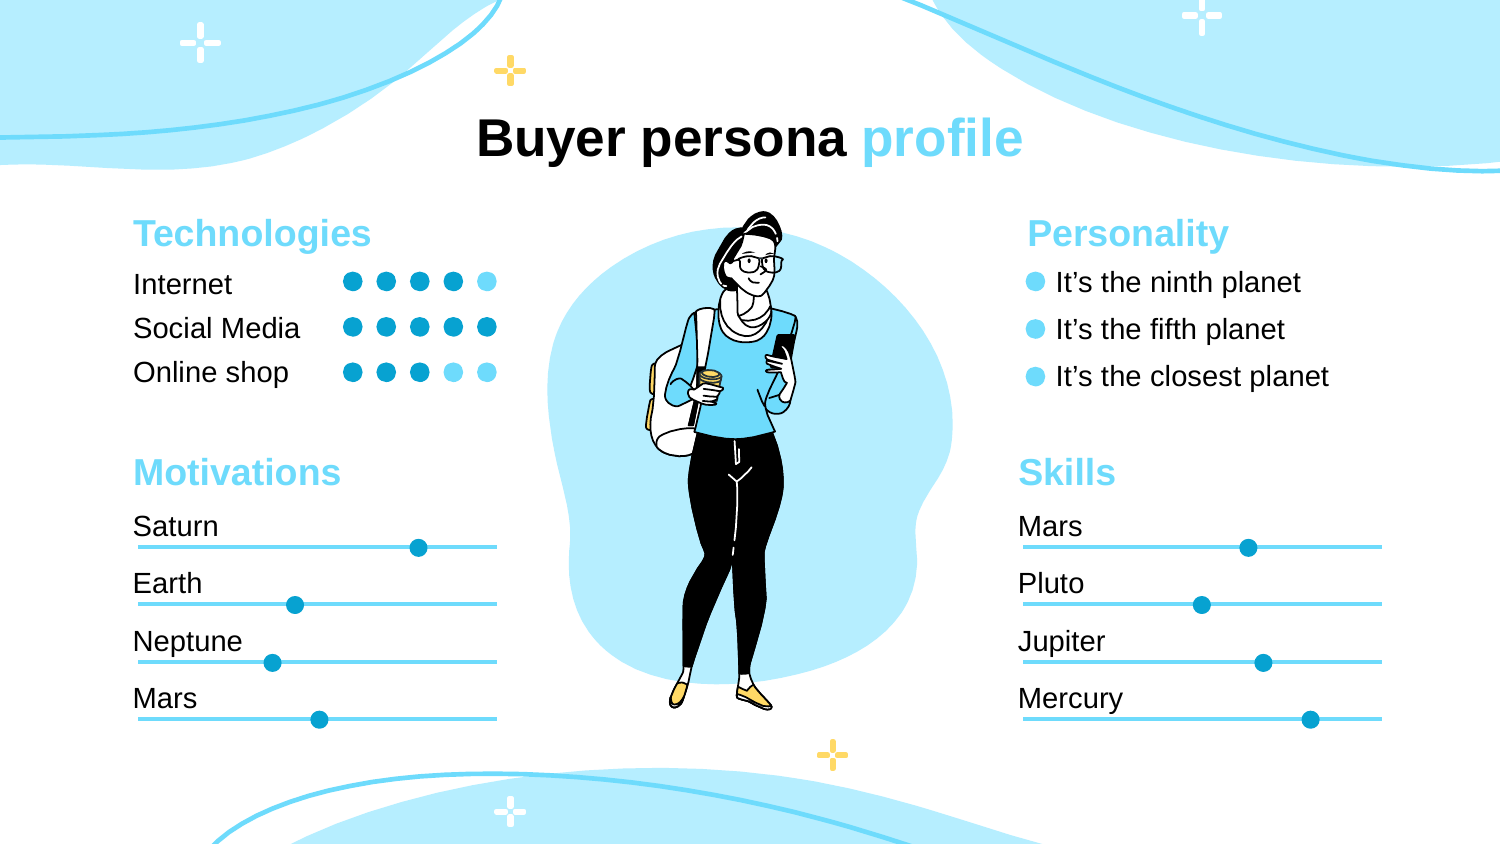

# Buyer persona profile
Technologies
Personality

It’s the ninth planet
Internet

Social Media
It’s the fifth planet

Online shop
It’s the closest planet

Motivations
Skills
Saturn
Mars

Earth
Pluto

Neptune
Jupiter

Mars
Mercury